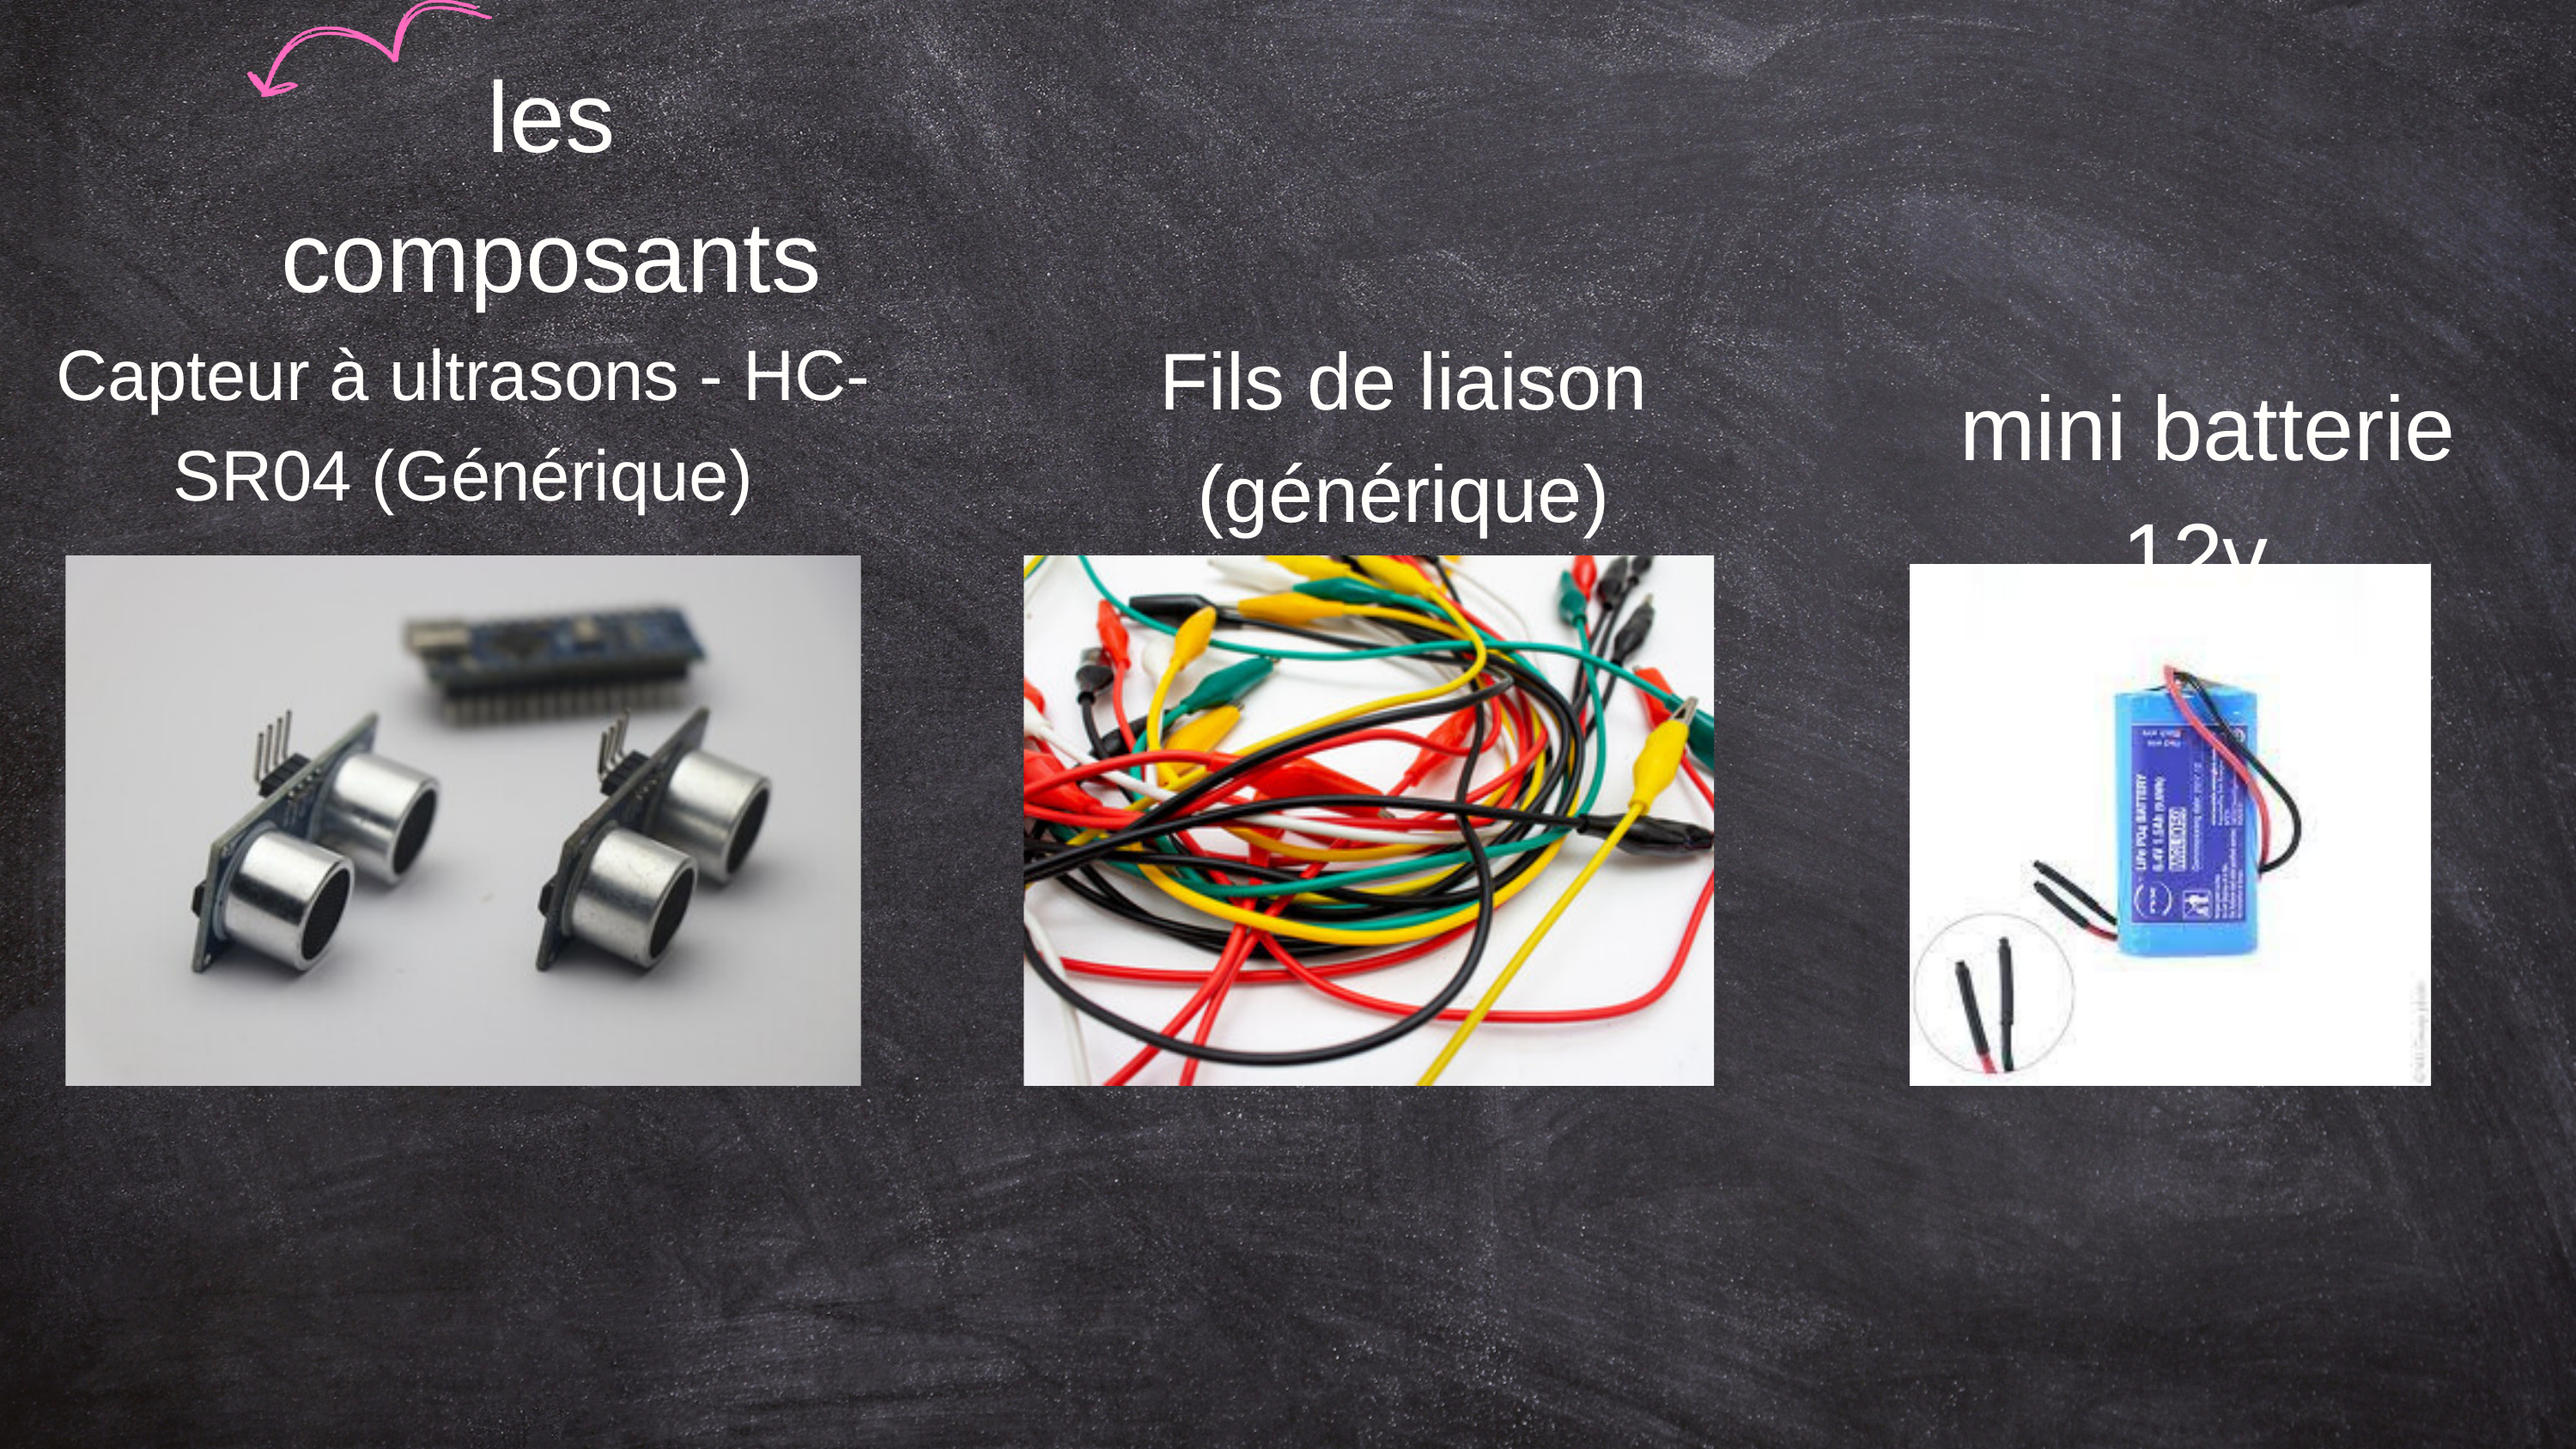

les composants
Fils de liaison (générique)
Capteur à ultrasons - HC-SR04 (Générique)
mini batterie 12v